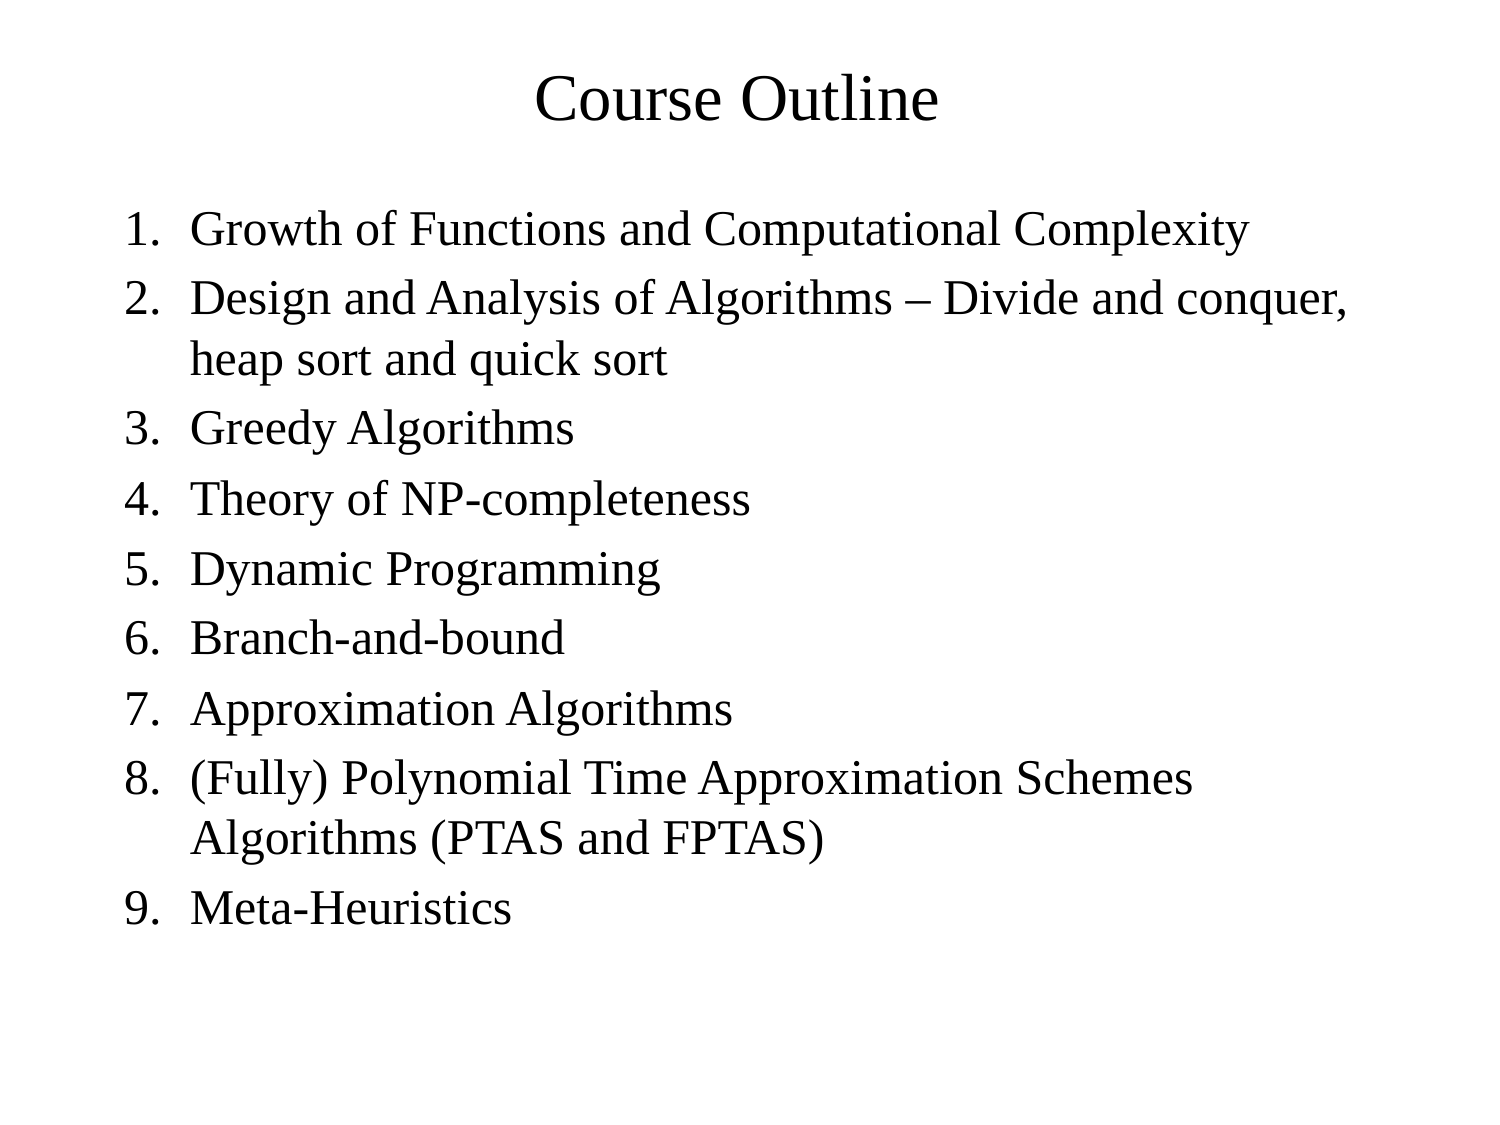

# Course Outline
Growth of Functions and Computational Complexity
Design and Analysis of Algorithms – Divide and conquer, heap sort and quick sort
Greedy Algorithms
Theory of NP-completeness
Dynamic Programming
Branch-and-bound
Approximation Algorithms
(Fully) Polynomial Time Approximation Schemes Algorithms (PTAS and FPTAS)
Meta-Heuristics